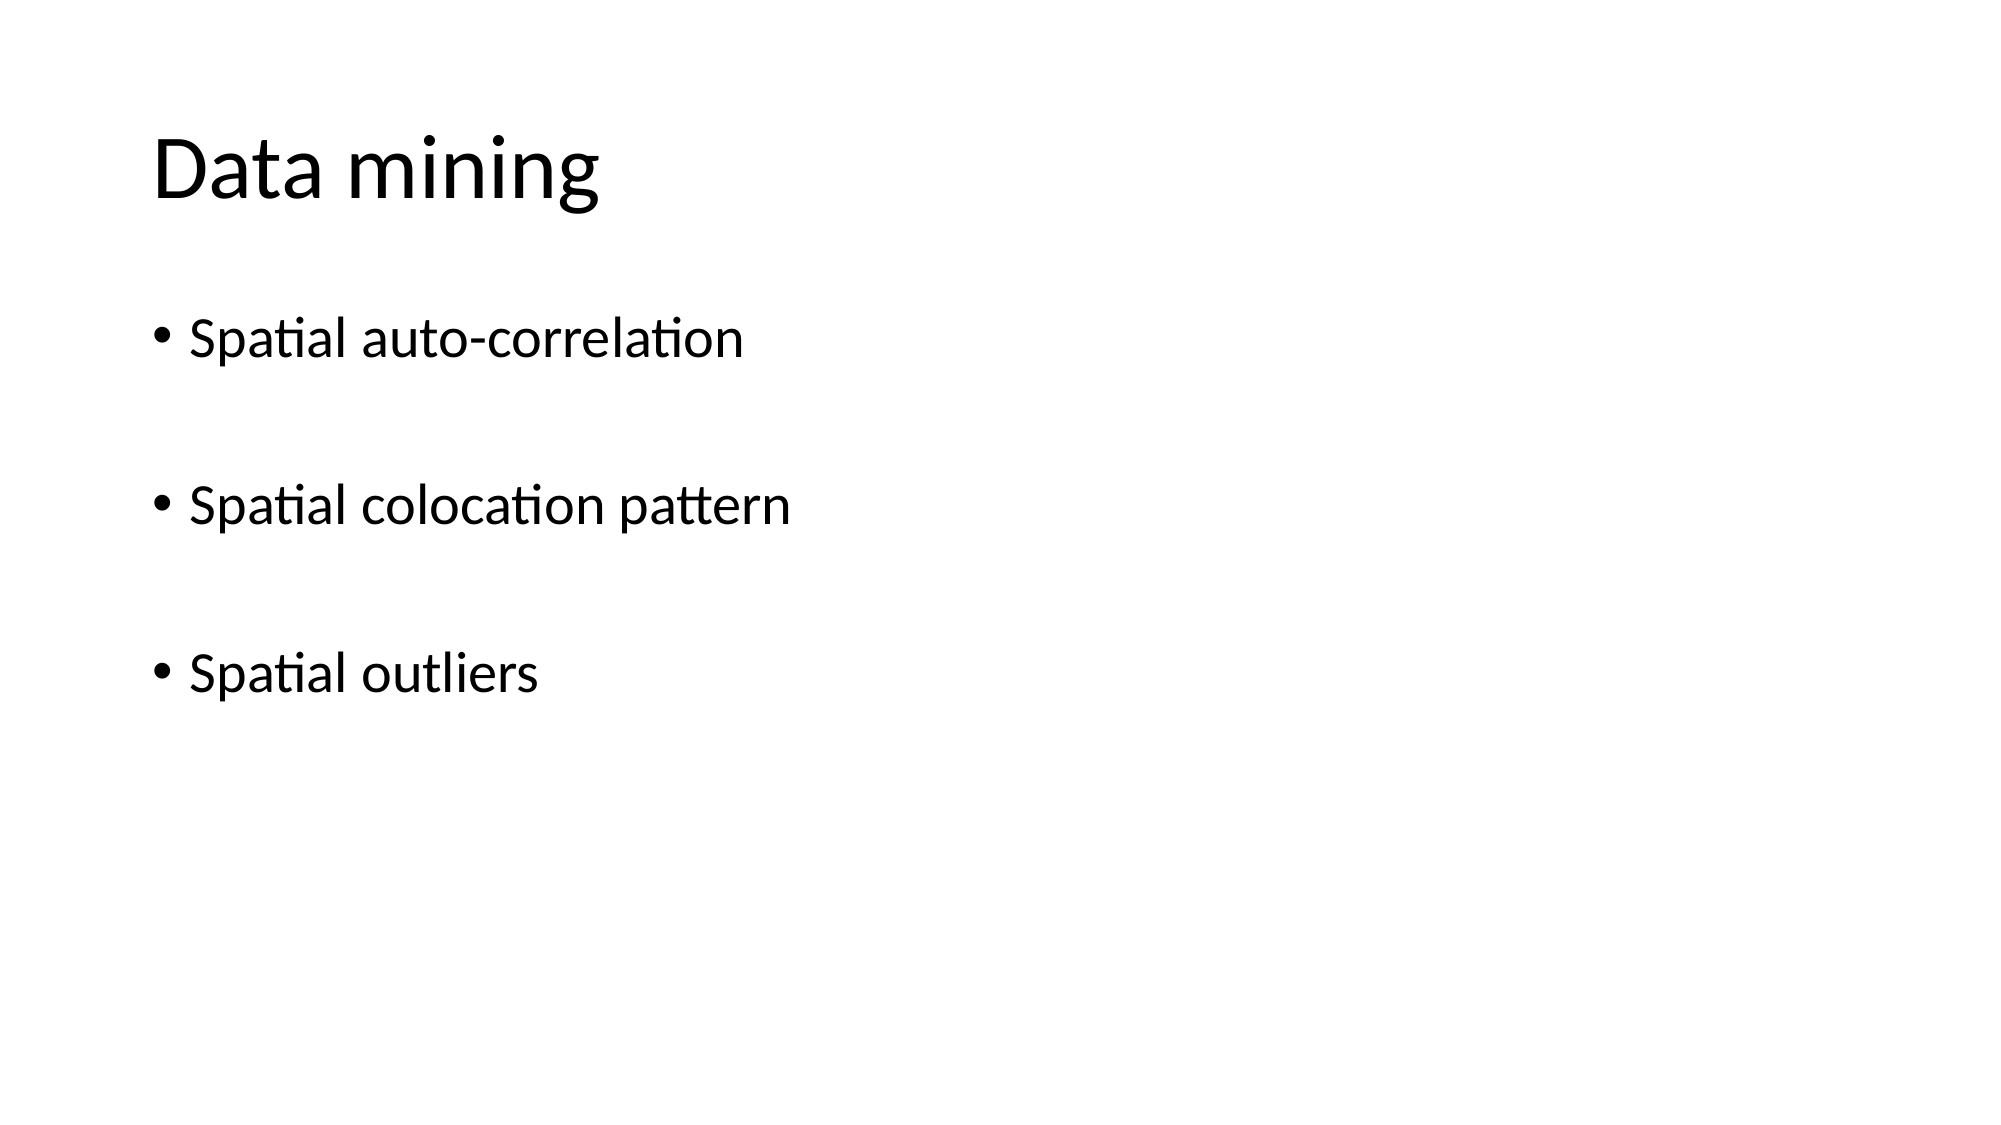

# Data mining
Spatial auto-correlation

Spatial colocation pattern

Spatial outliers